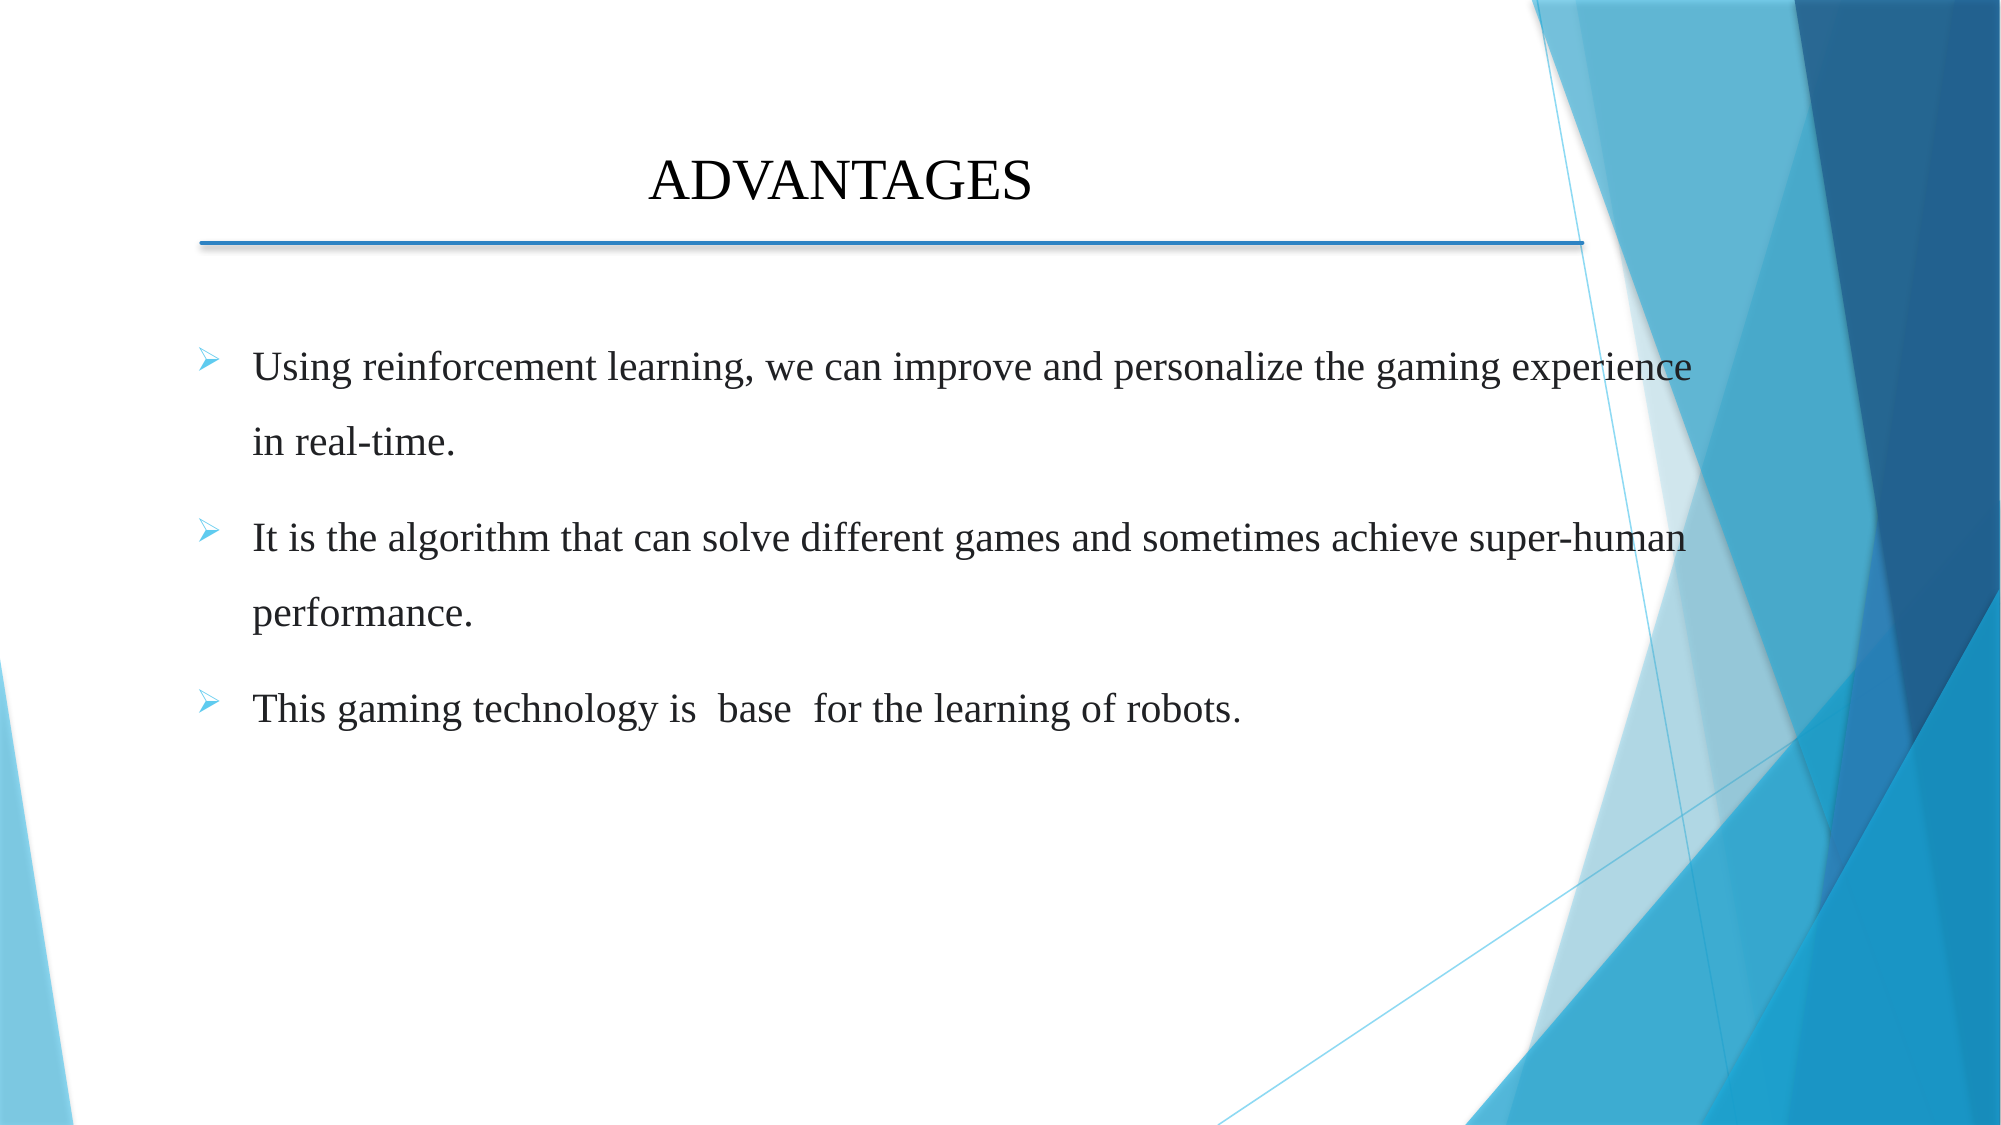

# ADVANTAGES
Using reinforcement learning, we can improve and personalize the gaming experience in real-time.
It is the algorithm that can solve different games and sometimes achieve super-human performance.
This gaming technology is  base  for the learning of robots.